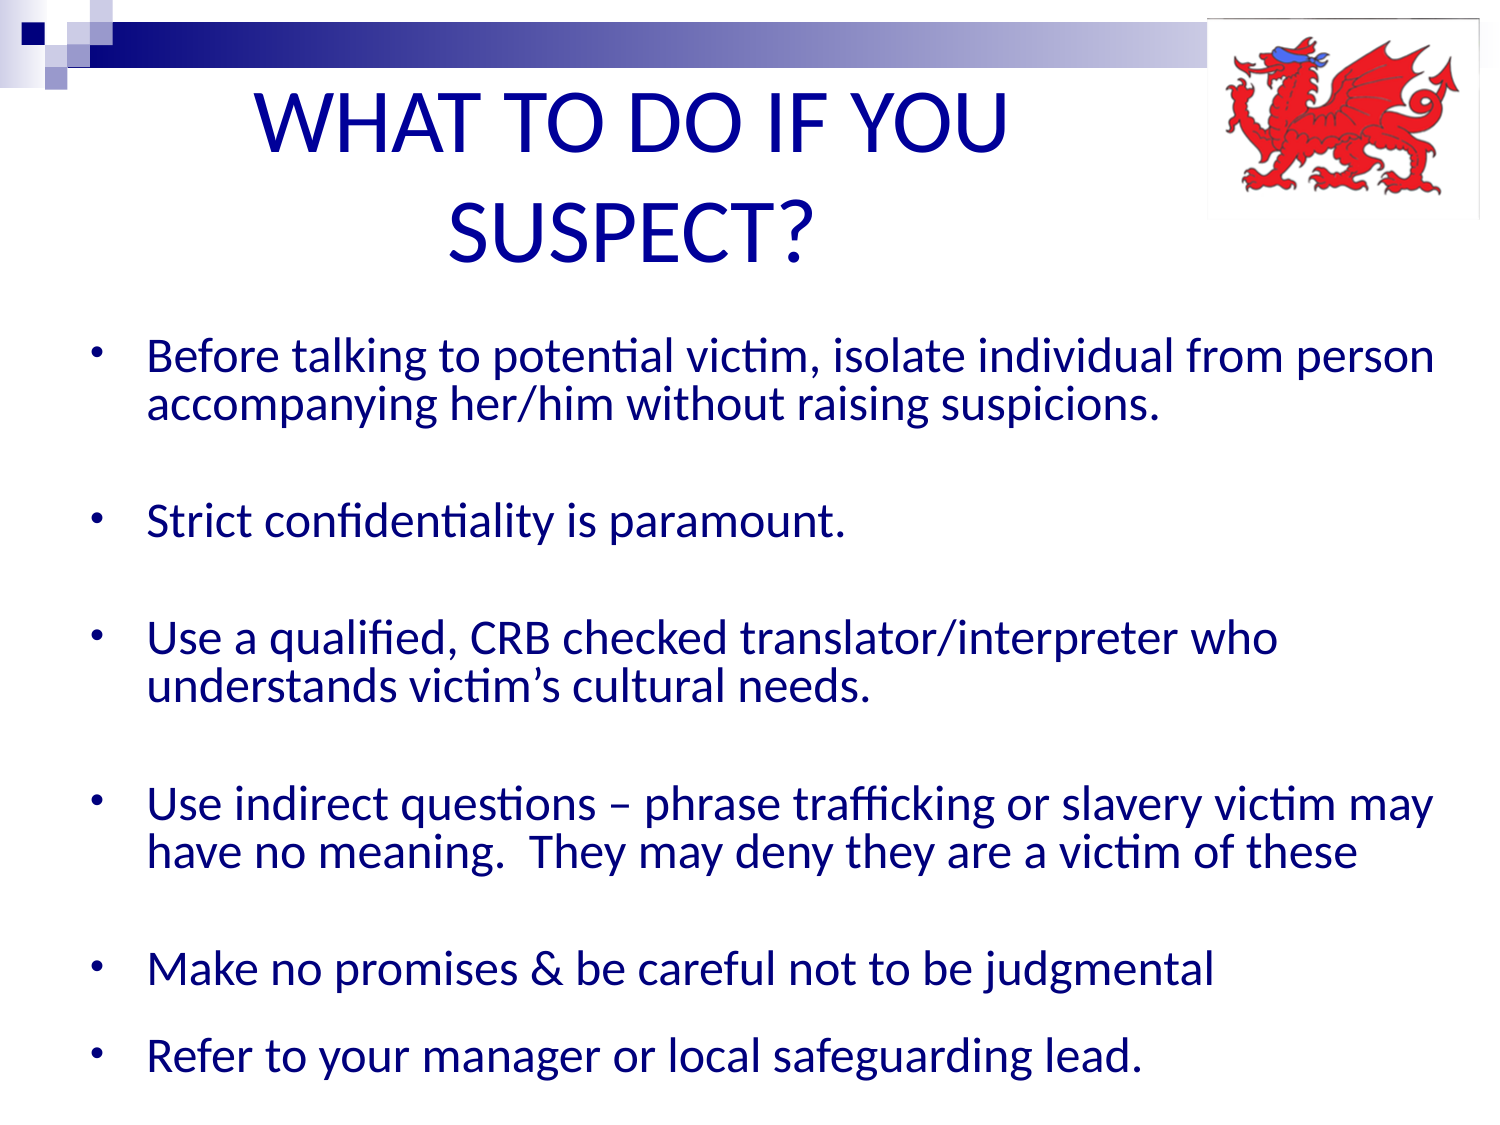

# WHAT TO DO IF YOU SUSPECT?
Before talking to potential victim, isolate individual from person accompanying her/him without raising suspicions.

Strict confidentiality is paramount.

Use a qualified, CRB checked translator/interpreter who understands victim’s cultural needs.

Use indirect questions – phrase trafficking or slavery victim may have no meaning.  They may deny they are a victim of these

Make no promises & be careful not to be judgmental

Refer to your manager or local safeguarding lead.